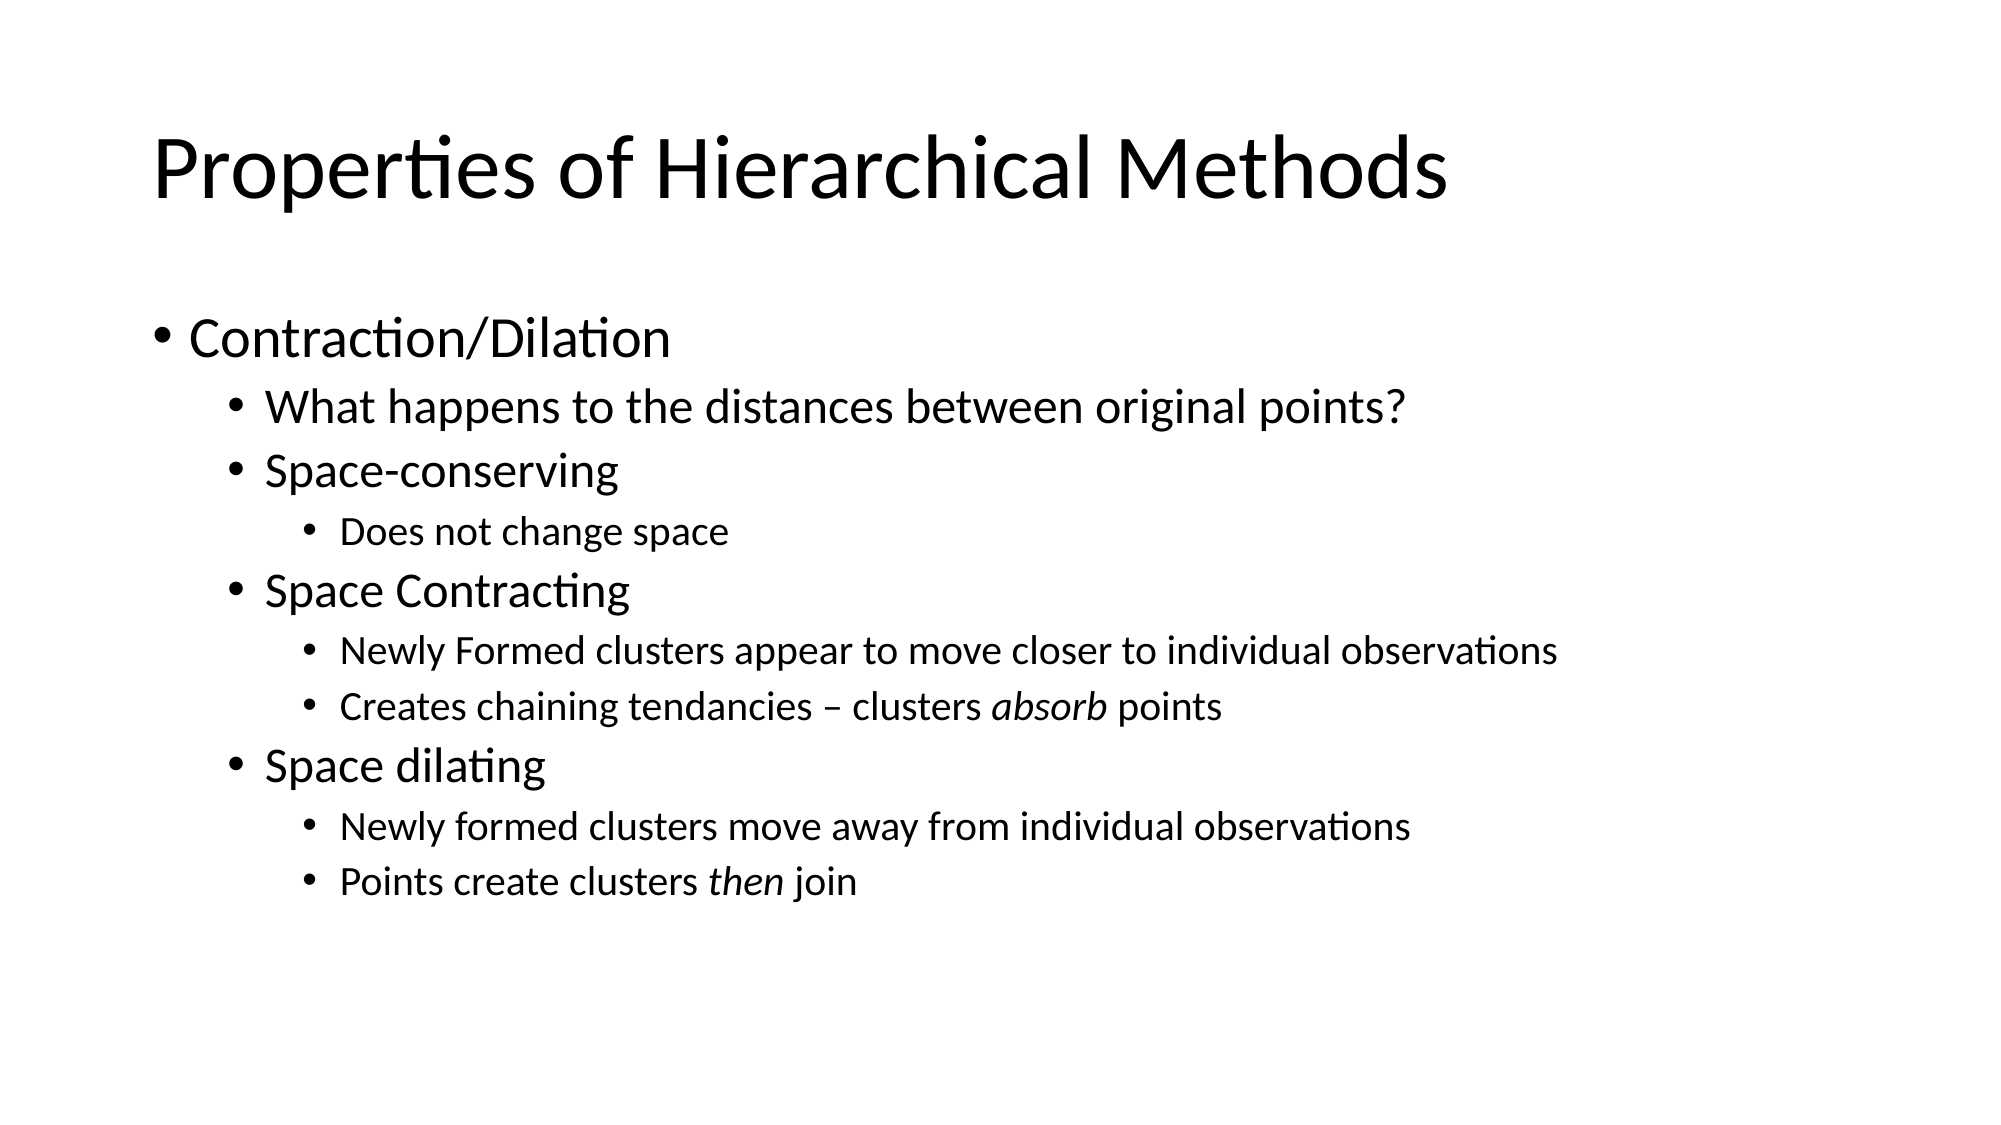

# Properties of Hierarchical Methods
Contraction/Dilation
What happens to the distances between original points?
Space-conserving
Does not change space
Space Contracting
Newly Formed clusters appear to move closer to individual observations
Creates chaining tendancies – clusters absorb points
Space dilating
Newly formed clusters move away from individual observations
Points create clusters then join